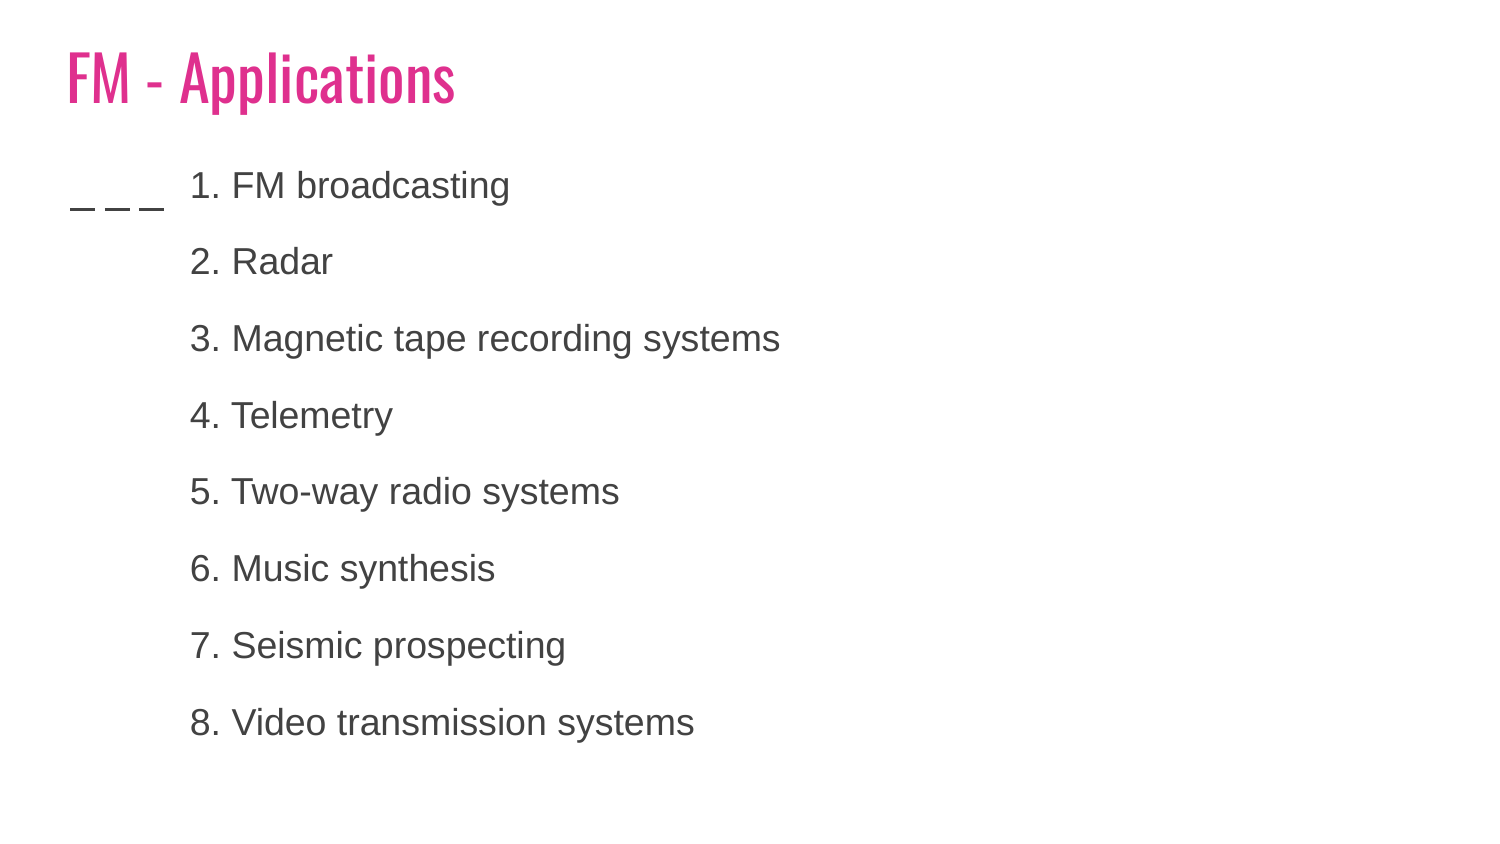

# FM - Applications
1. FM broadcasting
2. Radar
3. Magnetic tape recording systems
4. Telemetry
5. Two-way radio systems
6. Music synthesis
7. Seismic prospecting
8. Video transmission systems